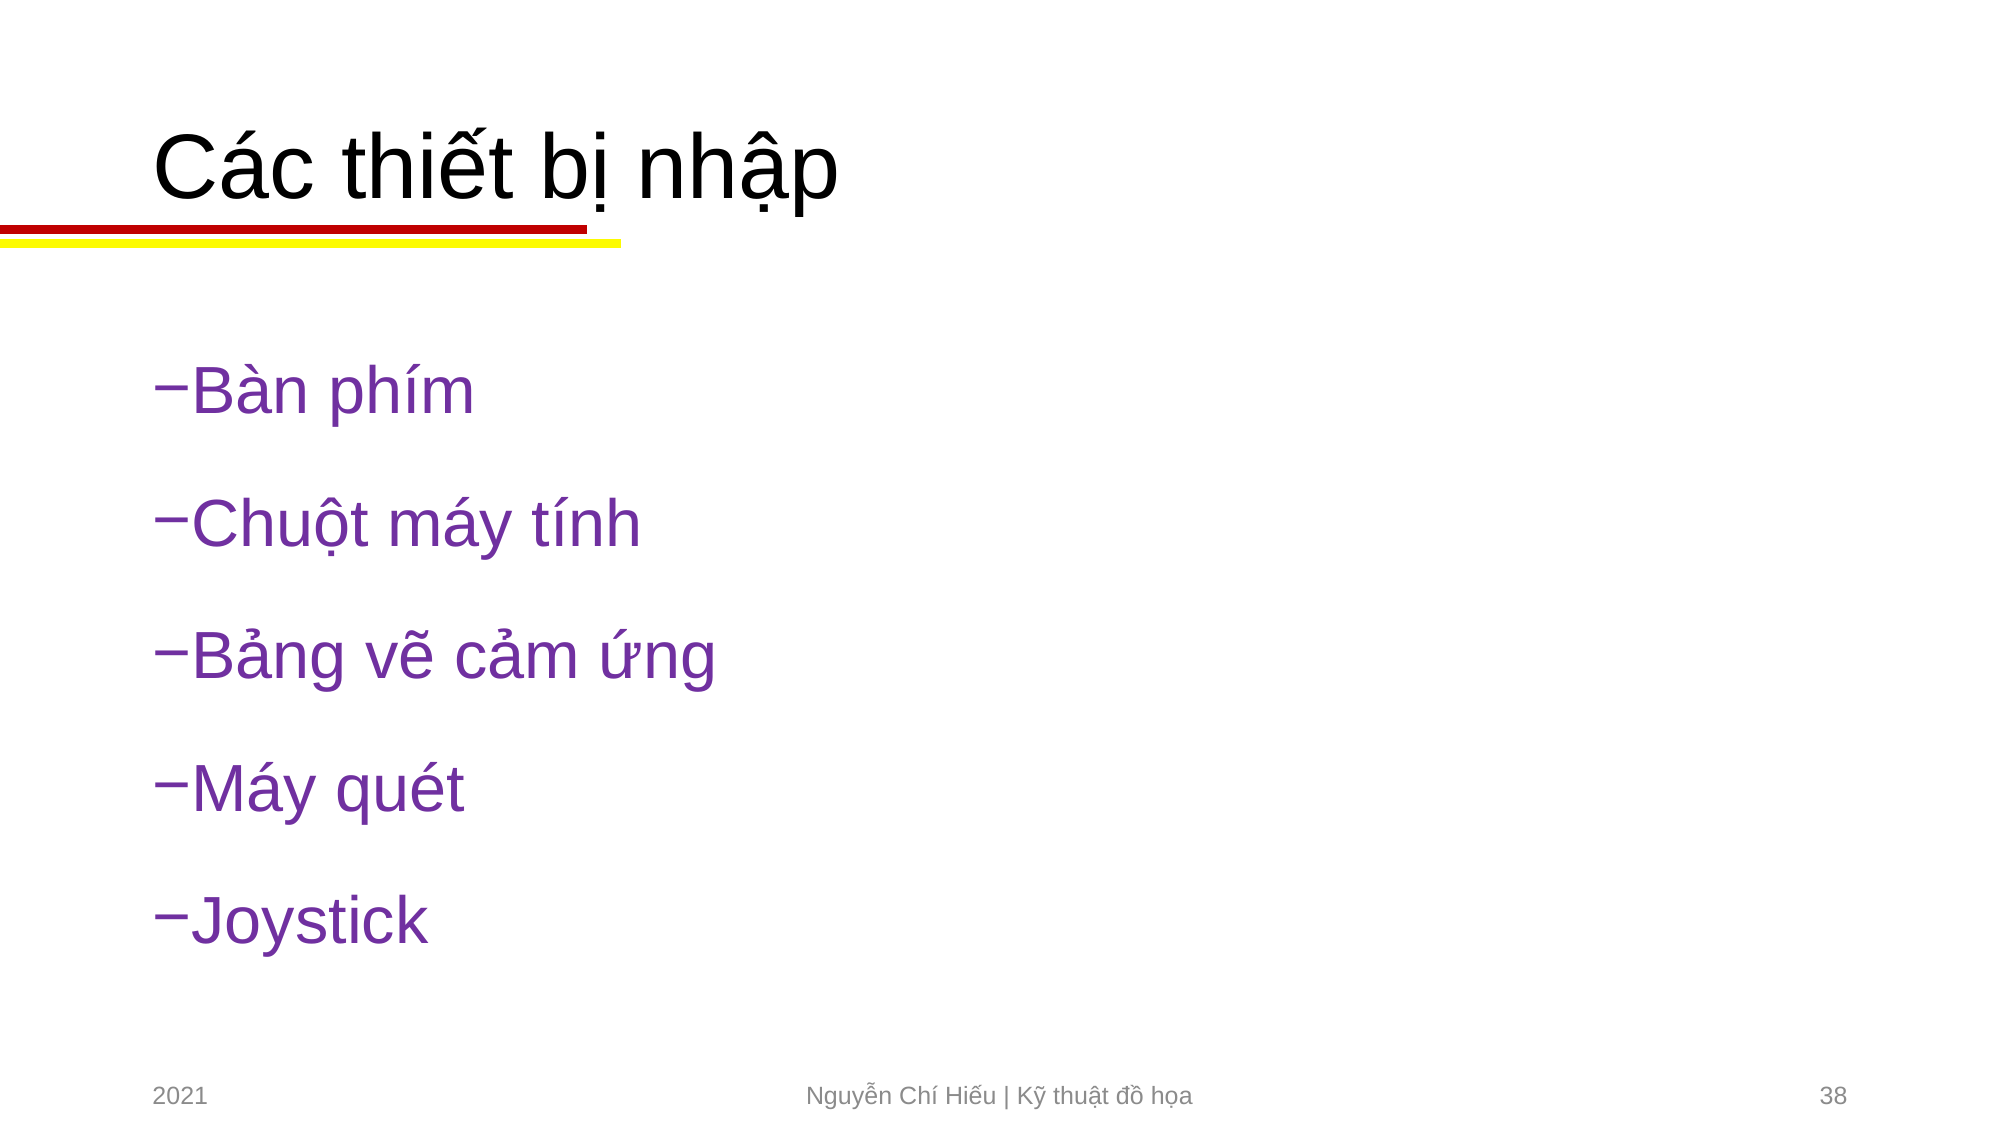

# Các thiết bị nhập
Bàn phím
Chuột máy tính
Bảng vẽ cảm ứng
Máy quét
Joystick

2021
Nguyễn Chí Hiếu | Kỹ thuật đồ họa
38